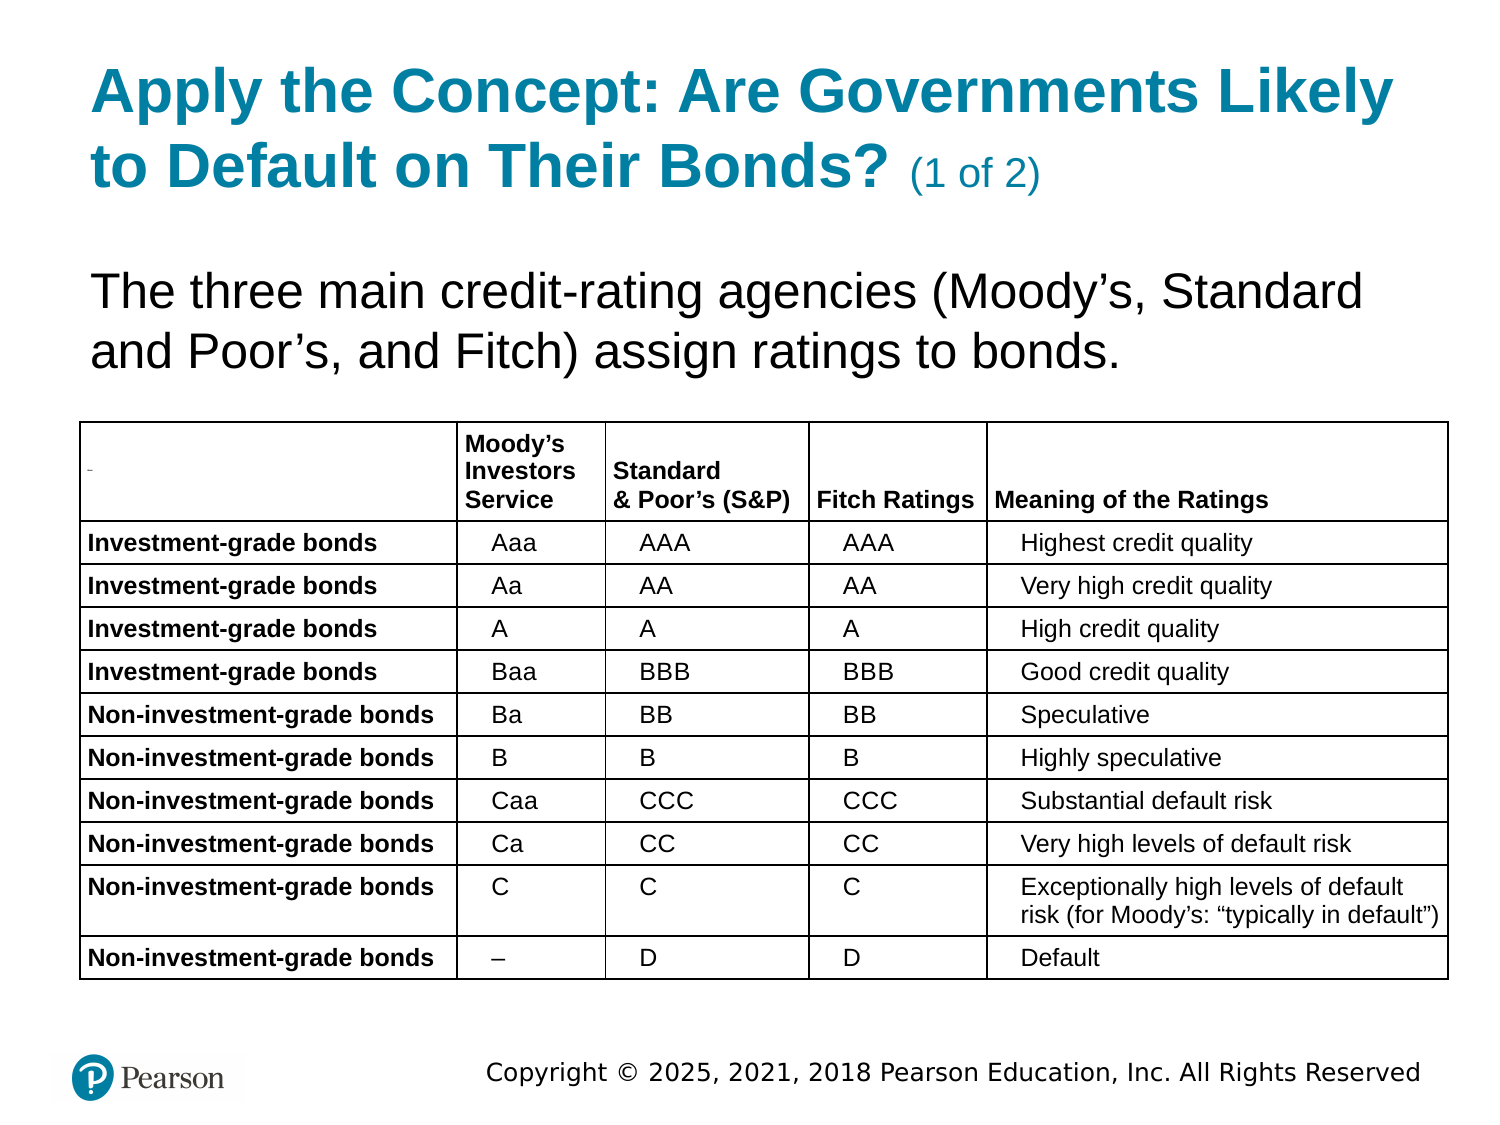

# Apply the Concept: Are Governments Likely to Default on Their Bonds? (1 of 2)
The three main credit-rating agencies (Moody’s, Standard and Poor’s, and Fitch) assign ratings to bonds.
| Blank | Moody’s Investors Service | Standard & Poor’s (S&P) | Fitch Ratings | Meaning of the Ratings |
| --- | --- | --- | --- | --- |
| Investment-grade bonds | A a a | A A A | A A A | Highest credit quality |
| Investment-grade bonds | A a | A A | A A | Very high credit quality |
| Investment-grade bonds | A | A | A | High credit quality |
| Investment-grade bonds | B a a | B B B | B B B | Good credit quality |
| Non-investment-grade bonds | B a | B B | B B | Speculative |
| Non-investment-grade bonds | B | B | B | Highly speculative |
| Non-investment-grade bonds | C a a | C C C | C C C | Substantial default risk |
| Non-investment-grade bonds | C a | C C | C C | Very high levels of default risk |
| Non-investment-grade bonds | C | C | C | Exceptionally high levels of default risk (for Moody’s: “typically in default”) |
| Non-investment-grade bonds | – | D | D | Default |